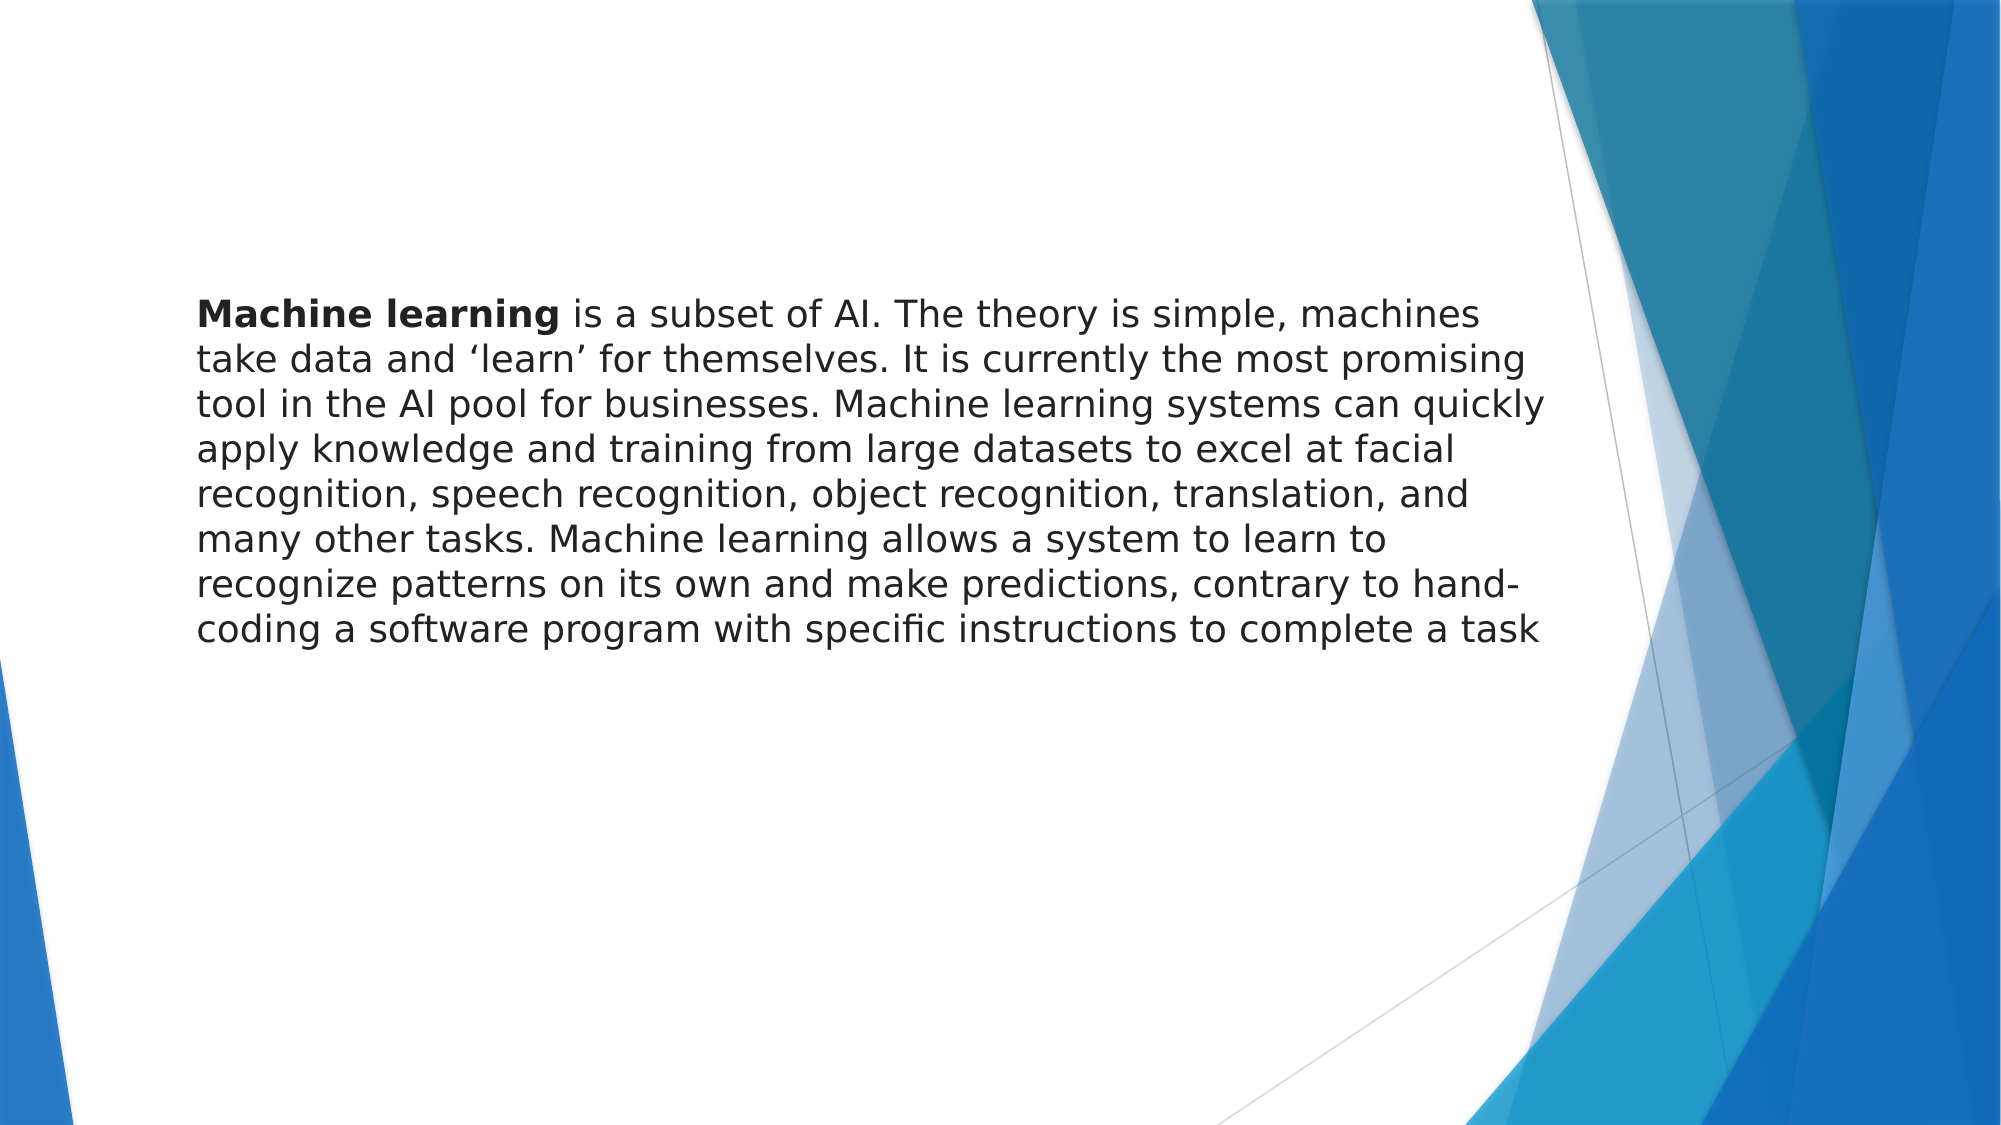

Machine learning is a subset of AI. The theory is simple, machines take data and ‘learn’ for themselves. It is currently the most promising tool in the AI pool for businesses. Machine learning systems can quickly apply knowledge and training from large datasets to excel at facial recognition, speech recognition, object recognition, translation, and many other tasks. Machine learning allows a system to learn to recognize patterns on its own and make predictions, contrary to hand-coding a software program with specific instructions to complete a task